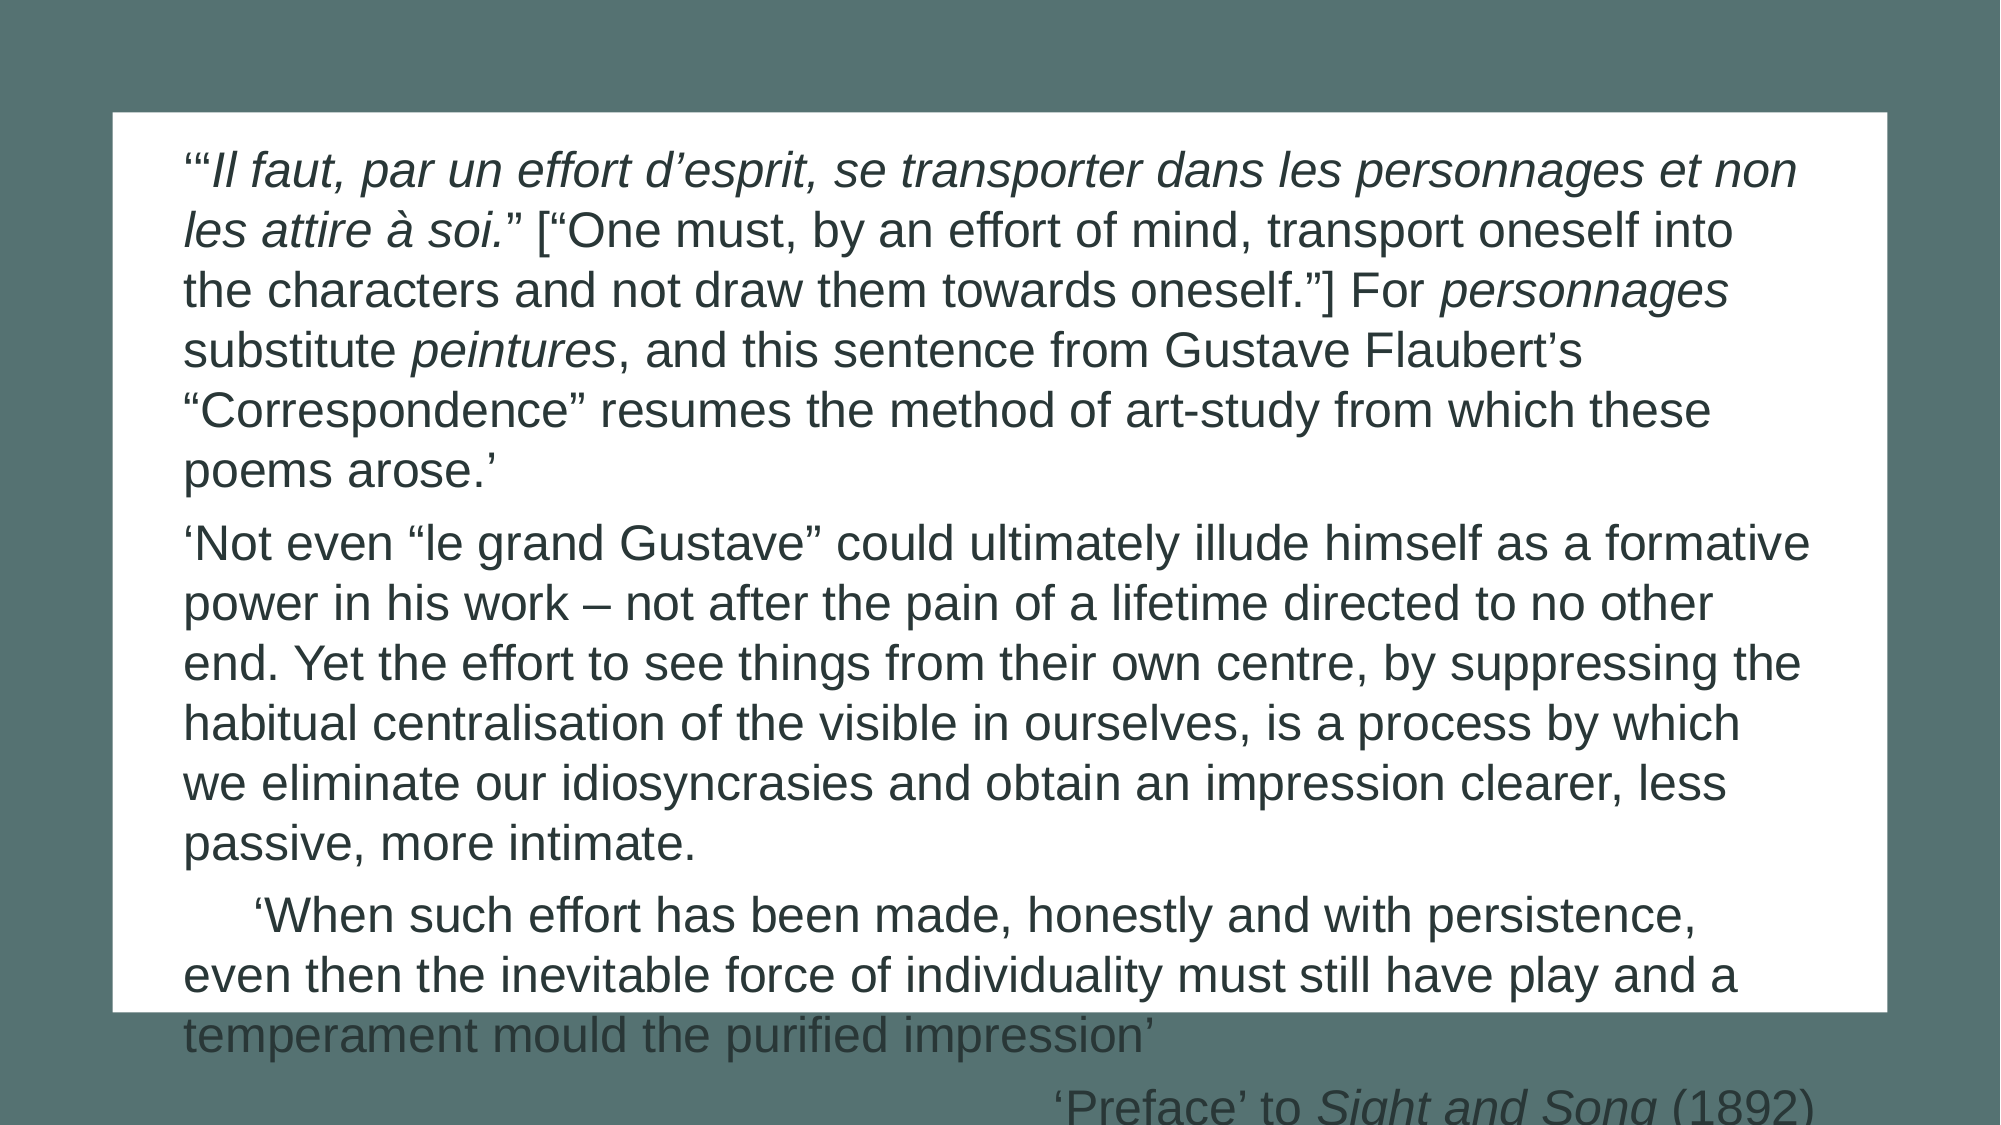

‘“Il faut, par un effort d’esprit, se transporter dans les personnages et non les attire à soi.” [“One must, by an effort of mind, transport oneself into the characters and not draw them towards oneself.”] For personnages substitute peintures, and this sentence from Gustave Flaubert’s “Correspondence” resumes the method of art-study from which these poems arose.’
‘Not even “le grand Gustave” could ultimately illude himself as a formative power in his work – not after the pain of a lifetime directed to no other end. Yet the effort to see things from their own centre, by suppressing the habitual centralisation of the visible in ourselves, is a process by which we eliminate our idiosyncrasies and obtain an impression clearer, less passive, more intimate.
     ‘When such effort has been made, honestly and with persistence, even then the inevitable force of individuality must still have play and a temperament mould the purified impression’
‘Preface’ to Sight and Song (1892)